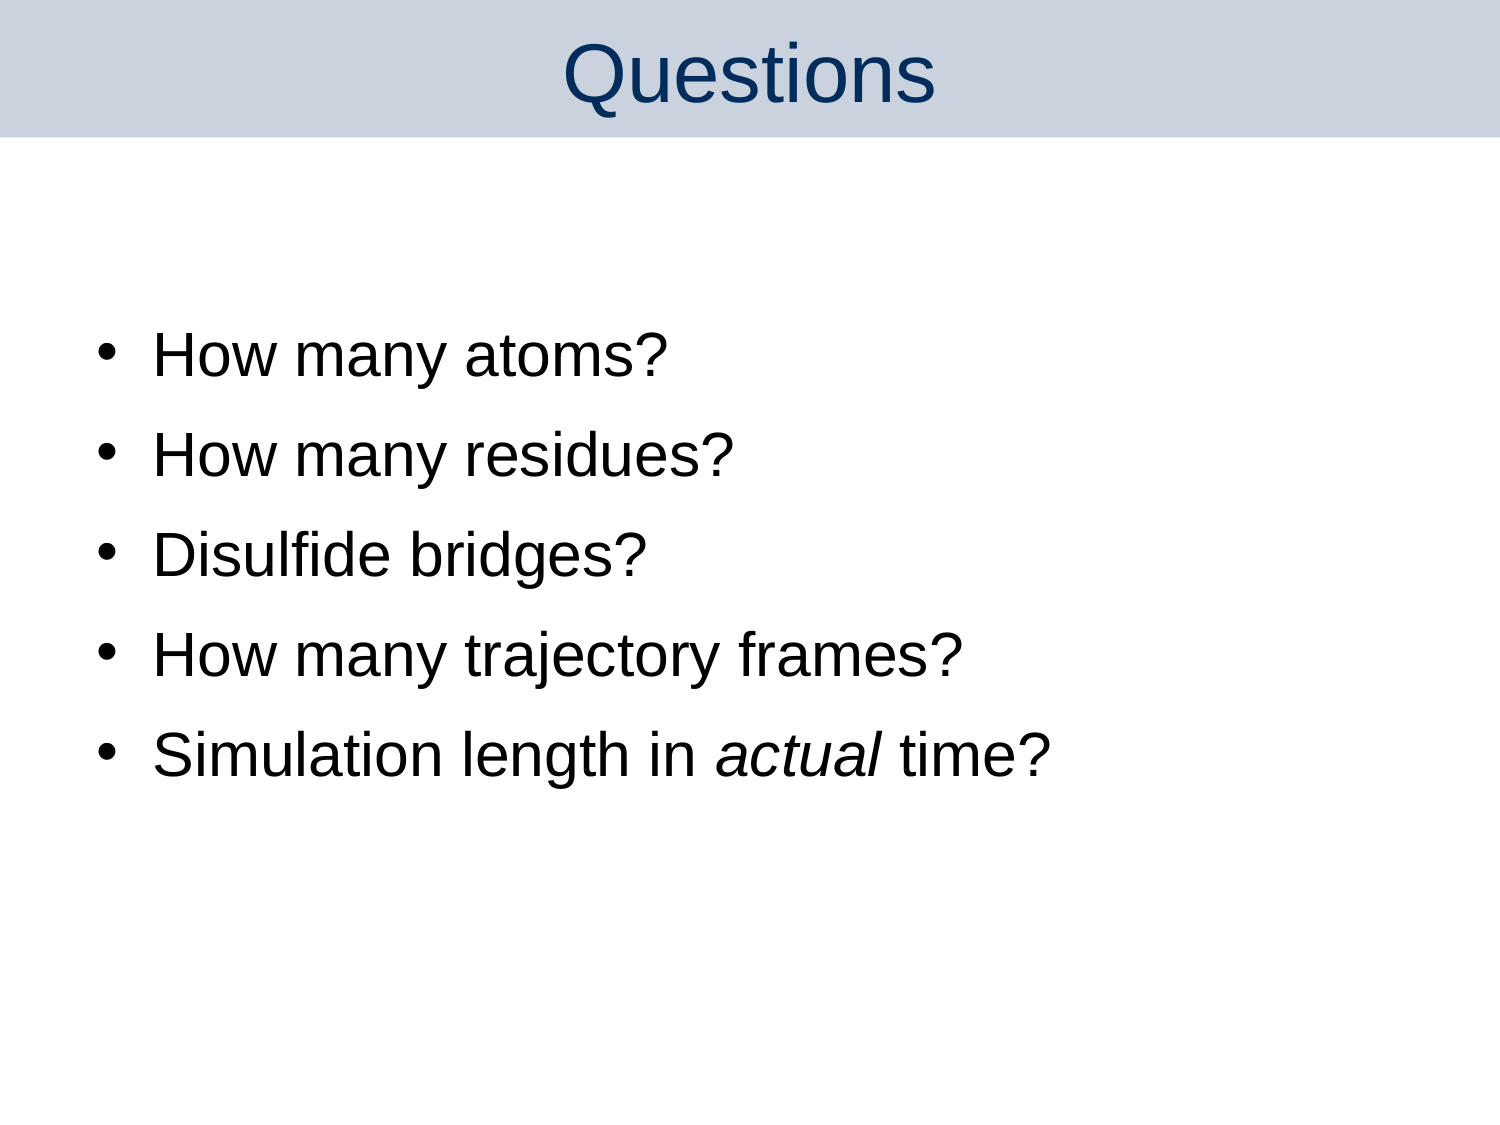

Questions
How many atoms?
How many residues?
Disulfide bridges?
How many trajectory frames?
Simulation length in actual time?